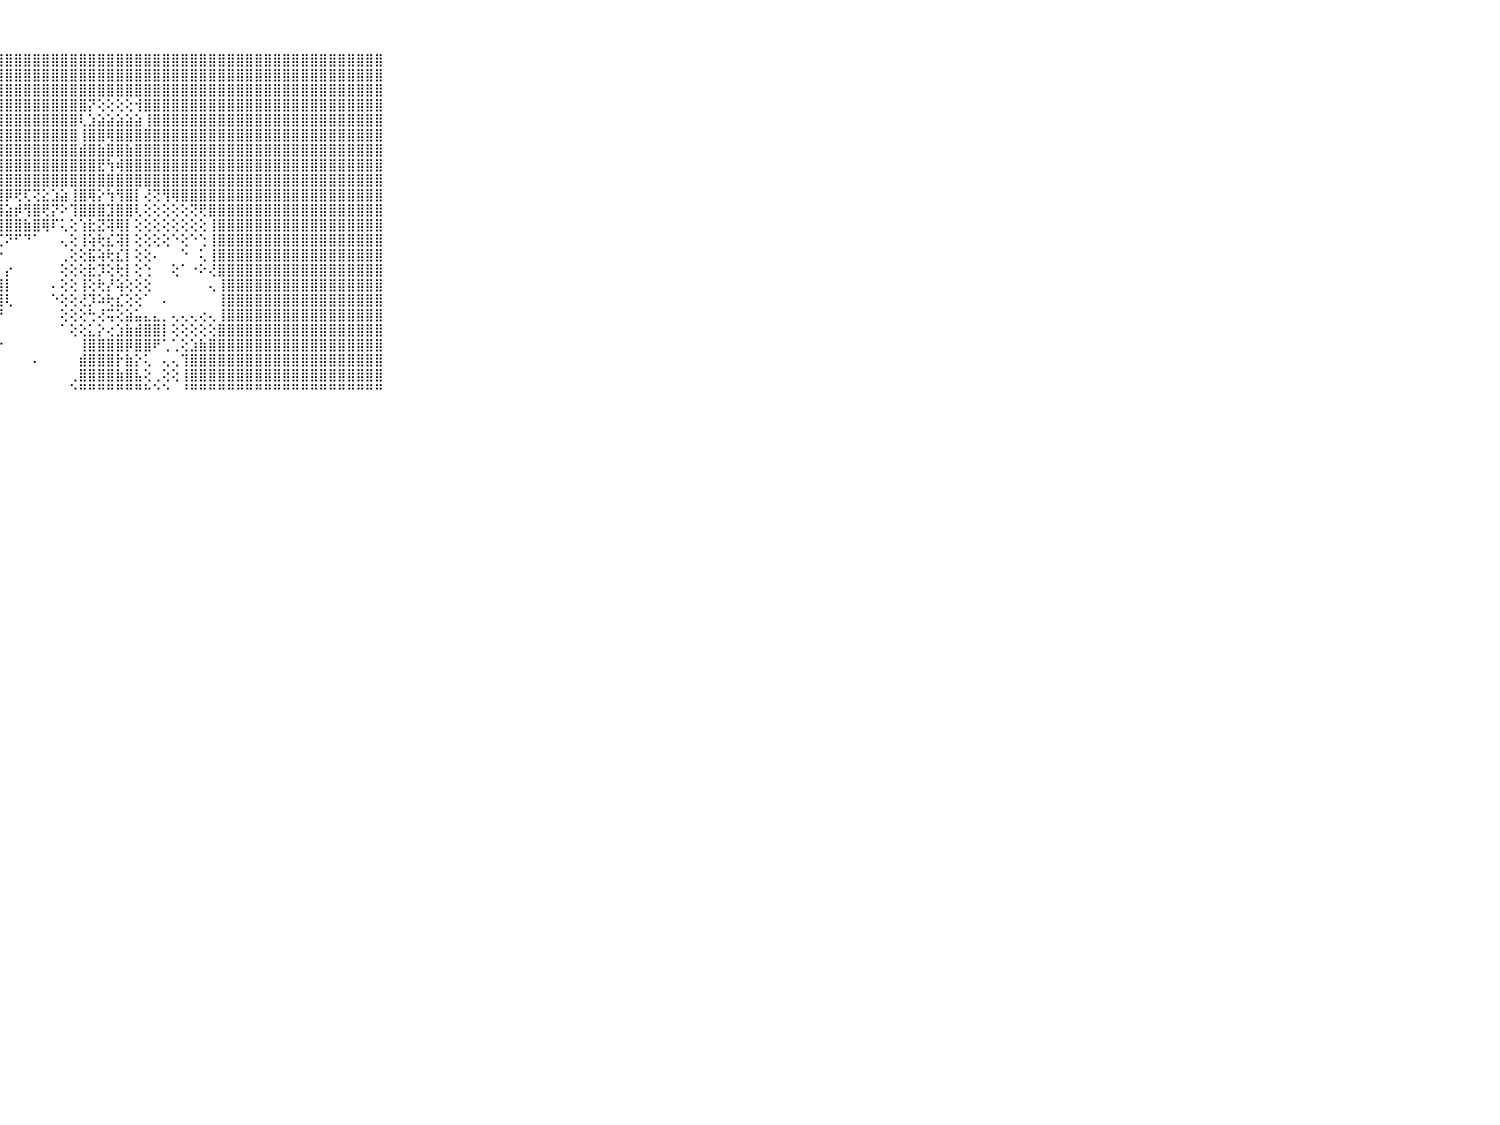

⠀⠀⠀⠀⠀⠀⠀⠀⠀⠀⠀⣿⣿⣿⣿⣿⣿⣿⣿⣿⣿⣿⣿⣿⣿⣿⣿⣿⣿⣿⣿⣿⣿⣿⣿⣿⣿⣿⣿⣿⣿⣿⣿⣿⣿⣿⣿⣿⣿⣿⣿⣿⣿⣿⣿⣿⣿⣿⣿⣿⣿⣿⣿⣿⣿⣿⣿⣿⣿⠀⠀⠀⠀⠀⠀⠀⠀⠀⠀⠀⠀
⠀⠀⠀⠀⠀⠀⠀⠀⠀⠀⠀⣿⣿⣿⣿⣿⣿⣿⣿⣿⣿⣿⣿⣿⣿⣿⣿⣿⣿⣿⣿⣿⣿⣿⣿⣿⣿⣿⣿⣿⣿⣿⣿⣿⣿⣿⣿⣿⣿⣿⣿⣿⣿⣿⣿⣿⣿⣿⣿⣿⣿⣿⣿⣿⣿⣿⣿⣿⣿⠀⠀⠀⠀⠀⠀⠀⠀⠀⠀⠀⠀
⠀⠀⠀⠀⠀⠀⠀⠀⠀⠀⠀⣿⣿⣿⣿⣿⣿⣿⣿⣿⣿⣿⣿⣿⣿⣿⣿⣿⣿⣿⣿⣿⣿⣿⣿⣿⣿⣿⣿⣿⣿⣿⣿⣿⣿⣿⣿⣿⣿⣿⣿⣿⣿⣿⣿⣿⣿⣿⣿⣿⣿⣿⣿⣿⣿⣿⣿⣿⣿⠀⠀⠀⠀⠀⠀⠀⠀⠀⠀⠀⠀
⠀⠀⠀⠀⠀⠀⠀⠀⠀⠀⠀⣿⣿⣿⣿⣿⣿⣿⣿⣿⣿⣿⣿⣿⣿⣿⣿⣿⣿⣿⣿⣿⣿⣿⣿⣿⣿⡝⢕⢕⢕⢕⢺⣿⣿⣿⣿⣿⣿⣿⣿⣿⣿⣿⣿⣿⣿⣿⣿⣿⣿⣿⣿⣿⣿⣿⣿⣿⣿⠀⠀⠀⠀⠀⠀⠀⠀⠀⠀⠀⠀
⠀⠀⠀⠀⠀⠀⠀⠀⠀⠀⠀⣿⣿⣿⣿⣿⣿⣿⣿⣿⣿⣿⣿⣿⣿⣿⣿⣿⣿⣿⣿⣿⣿⣿⣿⣿⢇⣱⣵⣵⣵⣵⣵⢸⣿⣿⣿⣿⣿⣿⣿⣿⣿⣿⣿⣿⣿⣿⣿⣿⣿⣿⣿⣿⣿⣿⣿⣿⣿⠀⠀⠀⠀⠀⠀⠀⠀⠀⠀⠀⠀
⠀⠀⠀⠀⠀⠀⠀⠀⠀⠀⠀⣿⣿⣿⣿⣿⣿⣿⣿⣿⣿⣿⣿⣿⣿⣿⣿⣿⣿⣿⣿⣿⣿⣿⣿⣿⢸⣿⣿⢿⣿⣿⣿⣿⣿⣿⣿⣿⣿⣿⣿⣿⣿⣿⣿⣿⣿⣿⣿⣿⣿⣿⣿⣿⣿⣿⣿⣿⣿⠀⠀⠀⠀⠀⠀⠀⠀⠀⠀⠀⠀
⠀⠀⠀⠀⠀⠀⠀⠀⠀⠀⠀⣿⣿⣿⣿⣿⣿⣿⣿⣿⣿⣿⣿⣿⣿⣿⣿⣿⣿⣿⣿⣿⣿⣿⣿⣿⣾⣿⣷⣿⣿⣷⣿⣿⣿⣿⣿⣿⣿⣿⣿⣿⣿⣿⣿⣿⣿⣿⣿⣿⣿⣿⣿⣿⣿⣿⣿⣿⣿⠀⠀⠀⠀⠀⠀⠀⠀⠀⠀⠀⠀
⠀⠀⠀⠀⠀⠀⠀⠀⠀⠀⠀⣿⣿⣿⣿⣿⣿⣿⣿⣿⣿⣿⣿⣿⣿⣿⣿⣿⣿⣿⣿⣿⣿⣿⣿⣿⣿⣿⣟⢳⢾⣿⣿⣿⣿⣿⣿⣿⣿⣿⣿⣿⣿⣿⣿⣿⣿⣿⣿⣿⣿⣿⣿⣿⣿⣿⣿⣿⣿⠀⠀⠀⠀⠀⠀⠀⠀⠀⠀⠀⠀
⠀⠀⠀⠀⠀⠀⠀⠀⠀⠀⠀⣿⣿⣿⣿⣿⣿⣿⣿⣿⣿⣿⣿⣿⣿⣿⣿⣿⣿⣿⣿⣿⣿⣿⣿⣿⣿⣿⣿⣿⣿⣿⣿⣿⣿⣿⣿⣿⣿⣿⣿⣿⣿⣿⣿⣿⣿⣿⣿⣿⣿⣿⣿⣿⣿⣿⣿⣿⣿⠀⠀⠀⠀⠀⠀⠀⠀⠀⠀⠀⠀
⠀⠀⠀⠀⠀⠀⠀⠀⠀⠀⠀⣿⣿⣿⣿⣿⣿⣿⣿⣿⣿⣿⣿⣿⣿⣿⣿⣿⡿⢟⢏⢝⣕⣱⣵⢸⣿⢿⡕⢳⢻⣿⡇⢜⢝⢻⢿⣿⣿⣿⣿⣿⣿⣿⣿⣿⣿⣿⣿⣿⣿⣿⣿⣿⣿⣿⣿⣿⣿⠀⠀⠀⠀⠀⠀⠀⠀⠀⠀⠀⠀
⠀⠀⠀⠀⠀⠀⠀⠀⠀⠀⠀⣿⣿⣿⣿⣿⣿⣿⣿⣿⣿⣿⣿⣿⣿⣿⣿⣿⣵⡾⢻⣿⢟⡝⠕⢹⣿⣿⣿⣹⣿⣿⢇⢕⢕⢕⢕⢕⢝⢟⣿⣿⣿⣿⣿⣿⣿⣿⣿⣿⣿⣿⣿⣿⣿⣿⣿⣿⣿⠀⠀⠀⠀⠀⠀⠀⠀⠀⠀⠀⠀
⠀⠀⠀⠀⠀⠀⠀⠀⠀⠀⠀⣿⣿⣿⣿⣿⣿⣿⣿⣿⣿⣿⣿⣿⣿⣿⣟⣽⣿⣿⣷⣿⢿⠏⢅⢕⢱⣗⣝⢽⢿⡇⢕⢕⢕⢕⢕⢕⢕⢕⢸⣿⣿⣿⣿⣿⣿⣿⣿⣿⣿⣿⣿⣿⣿⣿⣿⣿⣿⠀⠀⠀⠀⠀⠀⠀⠀⠀⠀⠀⠀
⠀⠀⠀⠀⠀⠀⠀⠀⠀⠀⠀⣿⣿⣿⣿⣿⣿⣿⣿⣿⣿⣿⣿⣿⢟⢝⢸⢏⠝⠋⠙⠁⠀⠀⢄⢕⢸⢵⢗⣎⢽⡇⢕⢕⢕⢕⠑⢕⠑⢑⢸⣿⣿⣿⣿⣿⣿⣿⣿⣿⣿⣿⣿⣿⣿⣿⣿⣿⣿⠀⠀⠀⠀⠀⠀⠀⠀⠀⠀⠀⠀
⠀⠀⠀⠀⠀⠀⠀⠀⠀⠀⠀⣿⣿⣿⣿⣿⣿⣿⣿⣿⣿⡟⢝⠑⠑⠁⠑⠕⠀⠀⠀⠀⠀⠀⢀⢕⢕⣯⢵⢗⣎⡇⢕⢕⠄⠀⠀⠑⠀⢅⢸⣿⣿⣿⣿⣿⣿⣿⣿⣿⣿⣿⣿⣿⣿⣿⣿⣿⣿⠀⠀⠀⠀⠀⠀⠀⠀⠀⠀⠀⠀
⠀⠀⠀⠀⠀⠀⠀⠀⠀⠀⠀⣿⣿⣿⣿⣿⣿⣿⣿⣿⣿⢕⠑⠀⠀⠀⠀⠀⡔⠀⠀⠀⠀⠀⢕⢕⢕⣗⡹⢕⢗⡇⢕⢑⠀⠀⢕⠁⠐⠕⢜⣿⣿⣿⣿⣿⣿⣿⣿⣿⣿⣿⣿⣿⣿⣿⣿⣿⣿⠀⠀⠀⠀⠀⠀⠀⠀⠀⠀⠀⠀
⠀⠀⠀⠀⠀⠀⠀⠀⠀⠀⠀⣿⣿⣿⣿⣿⣿⣿⣿⣿⣿⣵⣀⣀⣀⢀⣰⣾⡇⠀⠀⠀⠀⠄⢕⢕⢸⢕⢗⡜⢵⢕⢕⢕⠀⠀⠀⠀⠀⠀⢄⢸⣿⣿⣿⣿⣿⣿⣿⣿⣿⣿⣿⣿⣿⣿⣿⣿⣿⠀⠀⠀⠀⠀⠀⠀⠀⠀⠀⠀⠀
⠀⠀⠀⠀⠀⠀⠀⠀⠀⠀⠀⣿⣿⣿⣿⣿⣿⣿⣿⣿⣿⣿⣿⣿⣿⣿⣿⣿⢇⠀⠀⠀⠀⠑⢕⢕⢜⡹⠵⢗⣎⢕⢕⠁⠀⠄⠀⠀⠀⠀⠀⢸⣿⣿⣿⣿⣿⣿⣿⣿⣿⣿⣿⣿⣿⣿⣿⣿⣿⠀⠀⠀⠀⠀⠀⠀⠀⠀⠀⠀⠀
⠀⠀⠀⠀⠀⠀⠀⠀⠀⠀⠀⣿⣿⣿⣿⣿⣿⣿⣿⣿⣿⣿⣿⣿⣿⣿⣿⡟⠀⠀⠀⠀⠀⠀⢕⢕⢕⢓⢜⢭⢕⣵⣥⣄⣄⡀⢄⢄⢄⢔⢄⢸⣿⣿⣿⣿⣿⣿⣿⣿⣿⣿⣿⣿⣿⣿⣿⣿⣿⠀⠀⠀⠀⠀⠀⠀⠀⠀⠀⠀⠀
⠀⠀⠀⠀⠀⠀⠀⠀⠀⠀⠀⣿⣿⣿⣿⣿⣿⣿⣿⣿⣿⣿⣿⣿⣿⣿⣿⡇⠀⠀⠀⠀⠀⠀⠁⢕⢕⣅⡕⢔⣱⣷⣾⣿⣿⡇⢕⢕⢕⢕⢕⣿⣿⣿⣿⣿⣿⣿⣿⣿⣿⣿⣿⣿⣿⣿⣿⣿⣿⠀⠀⠀⠀⠀⠀⠀⠀⠀⠀⠀⠀
⠀⠀⠀⠀⠀⠀⠀⠀⠀⠀⠀⣿⣿⣿⣿⣿⣿⣿⣿⣿⣿⣿⣿⣿⣿⣿⣿⠕⠀⠀⠀⠀⠀⠀⠀⠀⢸⣿⣿⣿⣿⡿⣿⣿⠟⢁⢁⢕⣱⣷⣿⣿⣿⣿⣿⣿⣿⣿⣿⣿⣿⣿⣿⣿⣿⣿⣿⣿⣿⠀⠀⠀⠀⠀⠀⠀⠀⠀⠀⠀⠀
⠀⠀⠀⠀⠀⠀⠀⠀⠀⠀⠀⣿⣿⣿⣿⣿⣿⣿⣿⣿⣿⣿⣿⣿⣿⣿⣿⠀⠀⠀⠀⠄⠀⠀⠀⠀⣾⣿⣿⣿⡗⣷⡕⢅⠀⢄⢄⢹⣿⣿⣿⣿⣿⣿⣿⣿⣿⣿⣿⣿⣿⣿⣿⣿⣿⣿⣿⣿⣿⠀⠀⠀⠀⠀⠀⠀⠀⠀⠀⠀⠀
⠀⠀⠀⠀⠀⠀⠀⠀⠀⠀⠀⣿⣿⣿⣿⣿⣿⣿⣿⣿⣿⣿⣿⣿⣿⣿⡇⠀⠀⠀⠀⠀⠀⠀⠀⢀⣿⣿⣿⣿⣷⣿⣧⢕⢀⢕⢕⢸⣿⣿⣿⣿⣿⣿⣿⣿⣿⣿⣿⣿⣿⣿⣿⣿⣿⣿⣿⣿⣿⠀⠀⠀⠀⠀⠀⠀⠀⠀⠀⠀⠀
⠀⠀⠀⠀⠀⠀⠀⠀⠀⠀⠀⠛⠛⠛⠛⠛⠛⠛⠛⠛⠛⠛⠛⠛⠛⠛⠃⠀⠀⠀⠀⠀⠀⠀⠀⠑⠛⠛⠛⠛⠛⠛⠛⠓⠑⠑⠀⠘⠛⠛⠛⠛⠛⠛⠛⠛⠛⠛⠛⠛⠛⠛⠛⠛⠛⠛⠛⠛⠛⠀⠀⠀⠀⠀⠀⠀⠀⠀⠀⠀⠀